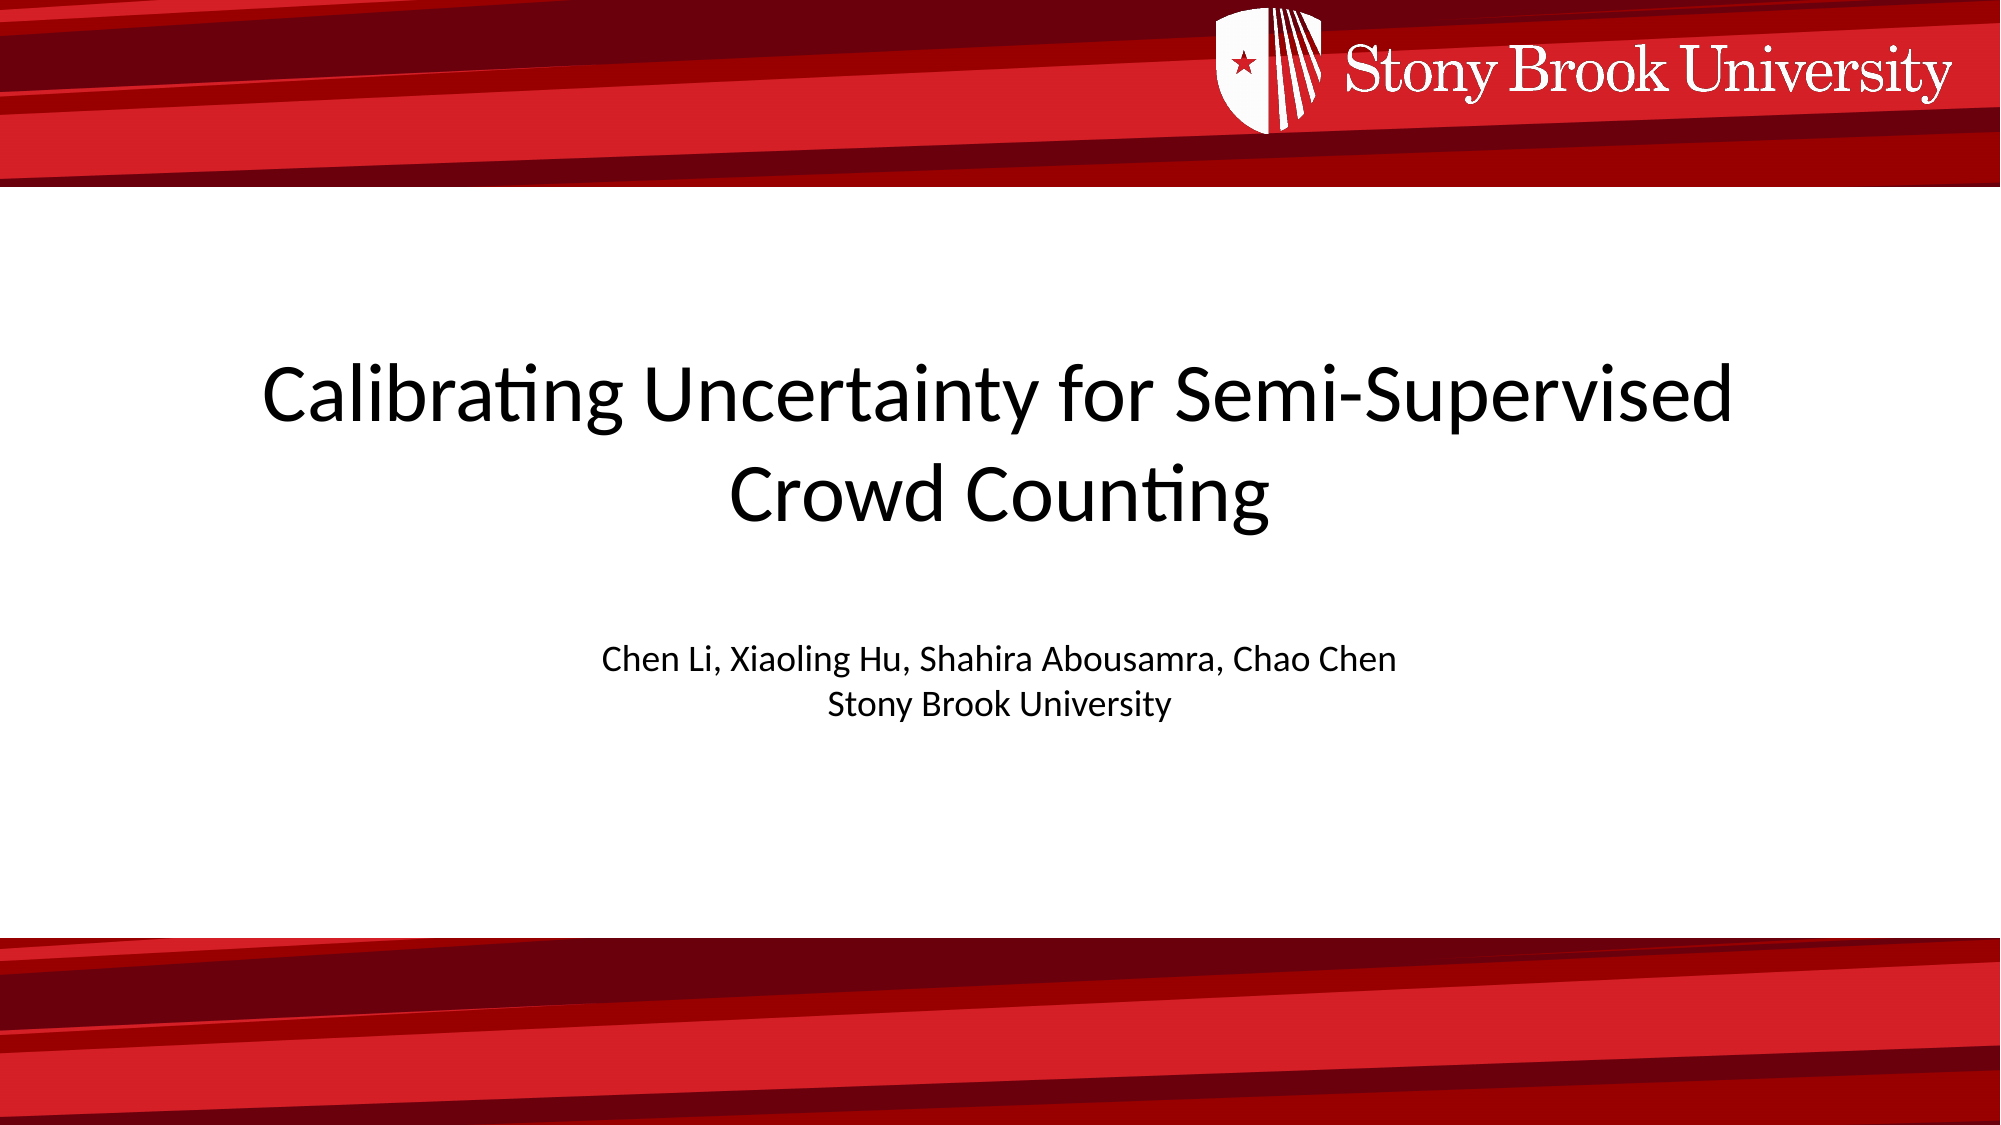

Calibrating Uncertainty for Semi-Supervised Crowd Counting
Chen Li, Xiaoling Hu, Shahira Abousamra, Chao Chen
Stony Brook University